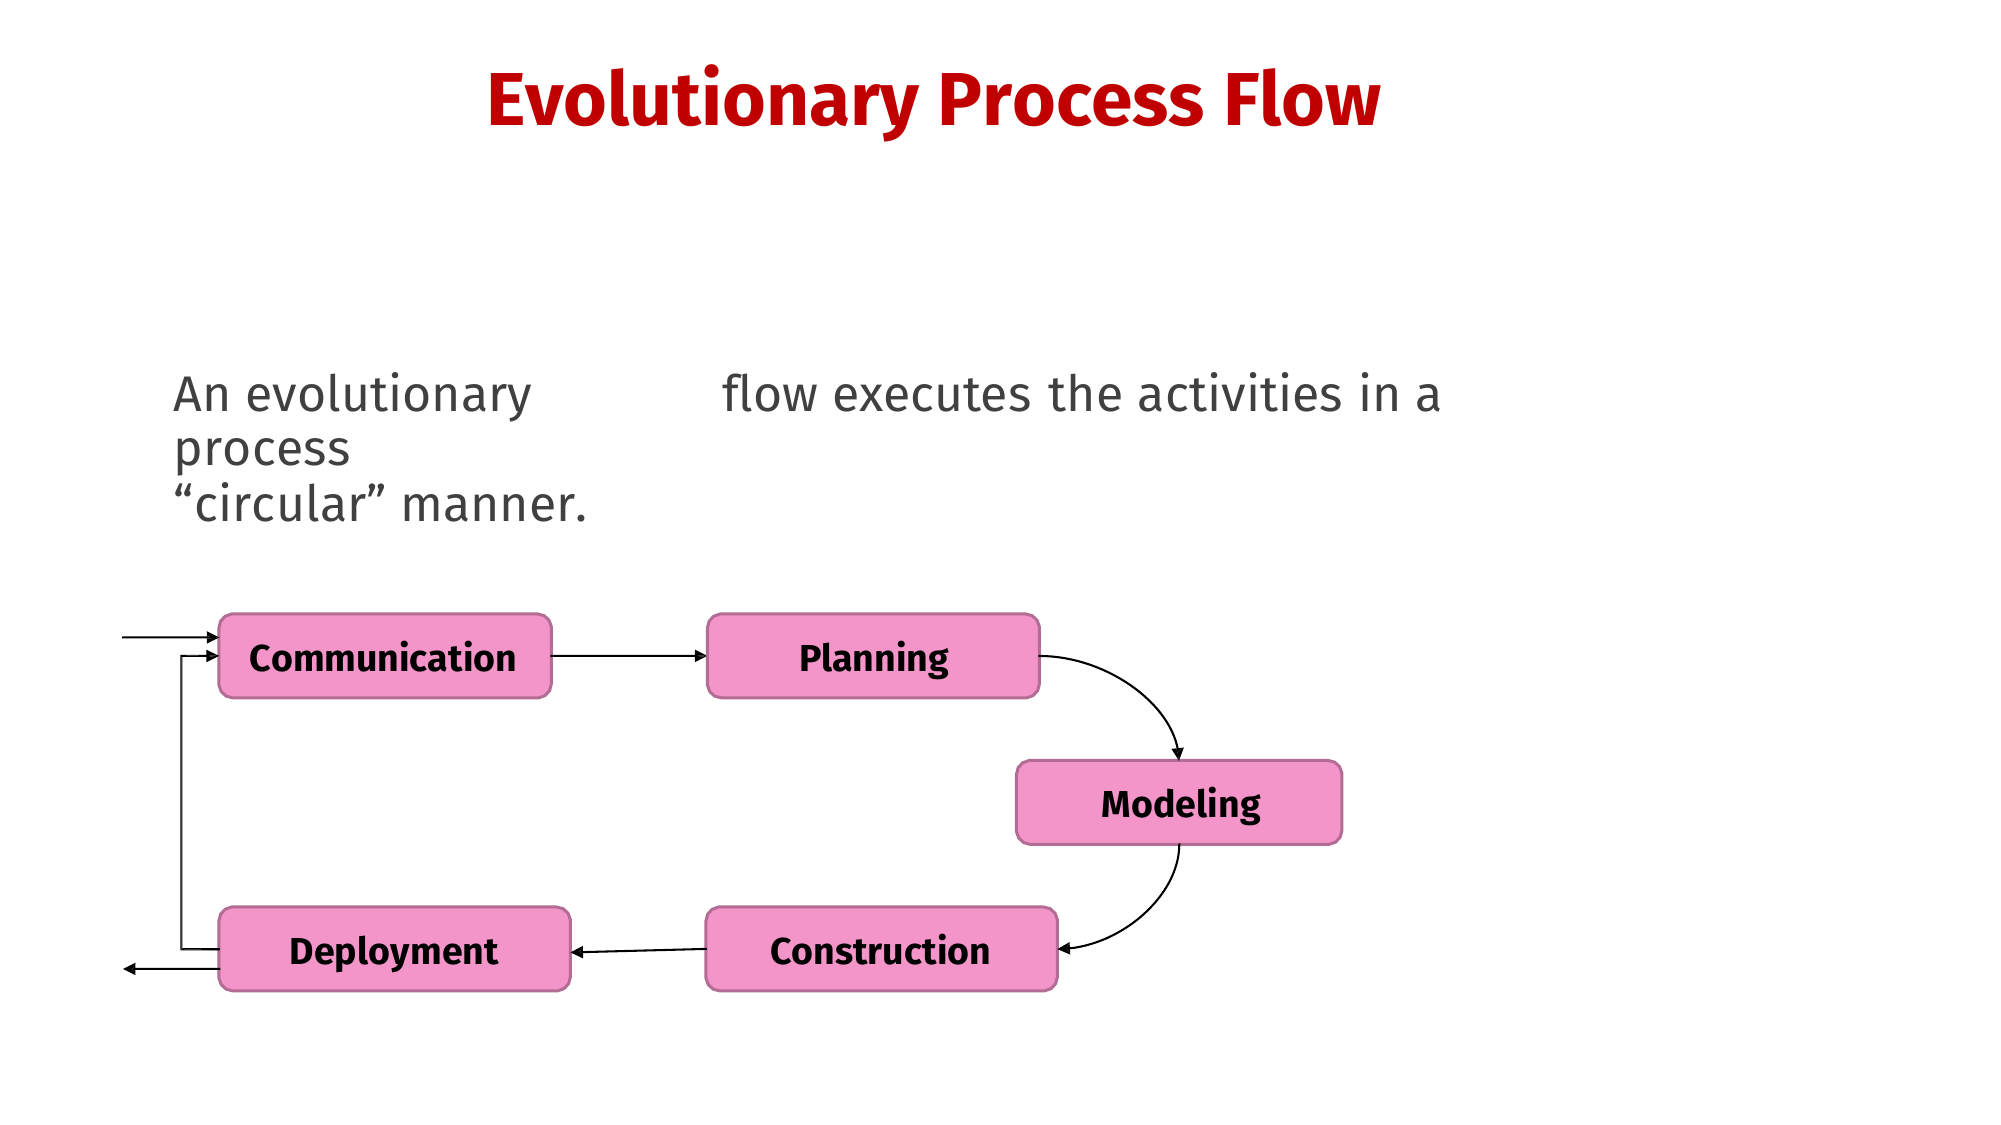

Evolutionary Process Flow
An evolutionary process
“circular” manner.
flow executes
the
activities
in
a

Communication
Planning

Modeling

Deployment
Construction